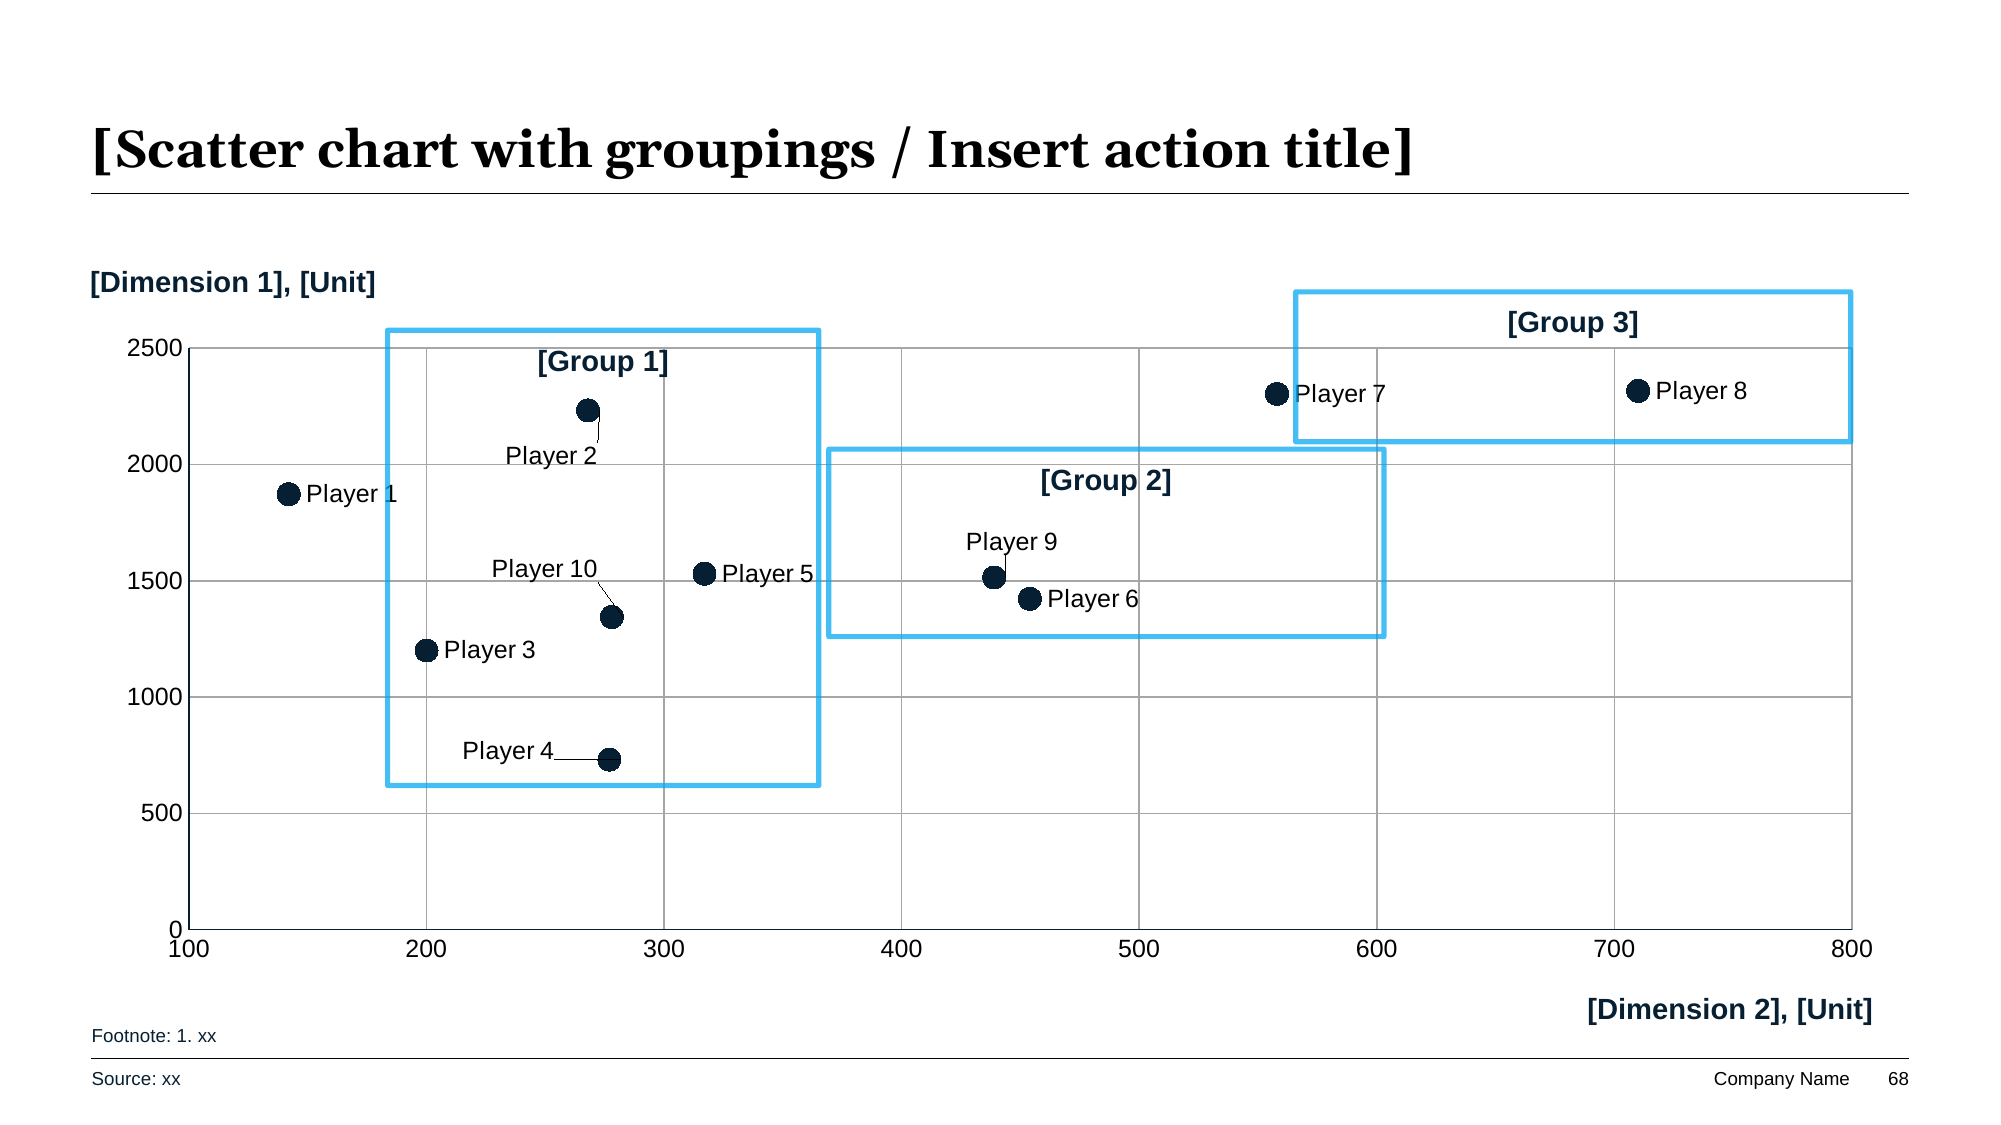

# [Scatter chart with groupings / Insert action title]
[Dimension 1], [Unit]
[Group 3]

### Chart

| Category | Average revenue |
|---|---|
[Group 1]
[Group 2]
[Dimension 2], [Unit]
Footnote: 1. xx
Source: xx